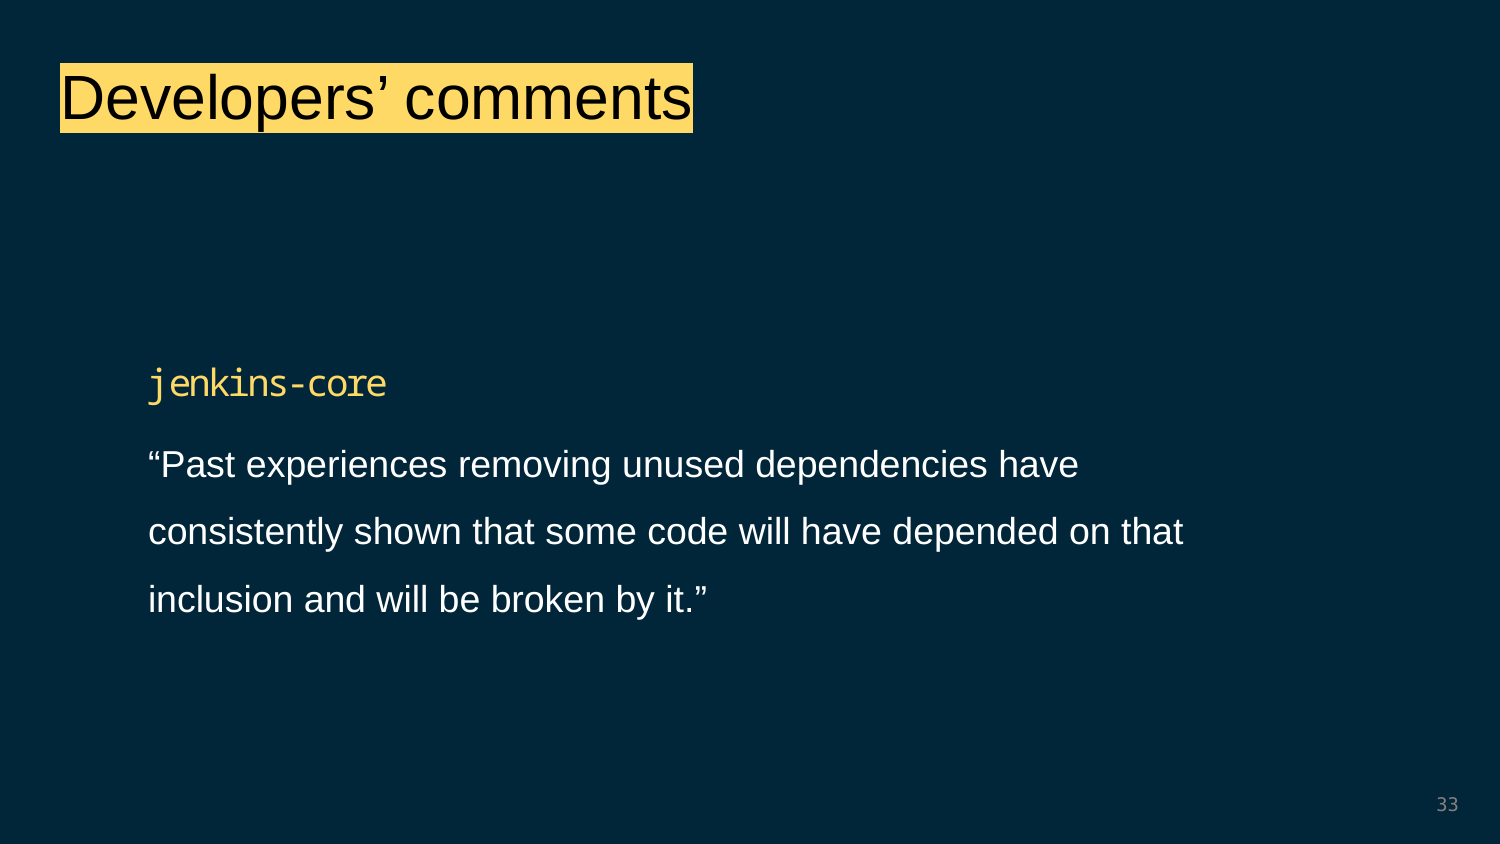

Developers’ comments
jenkins-core
“Past experiences removing unused dependencies have consistently shown that some code will have depended on that inclusion and will be broken by it.”
33